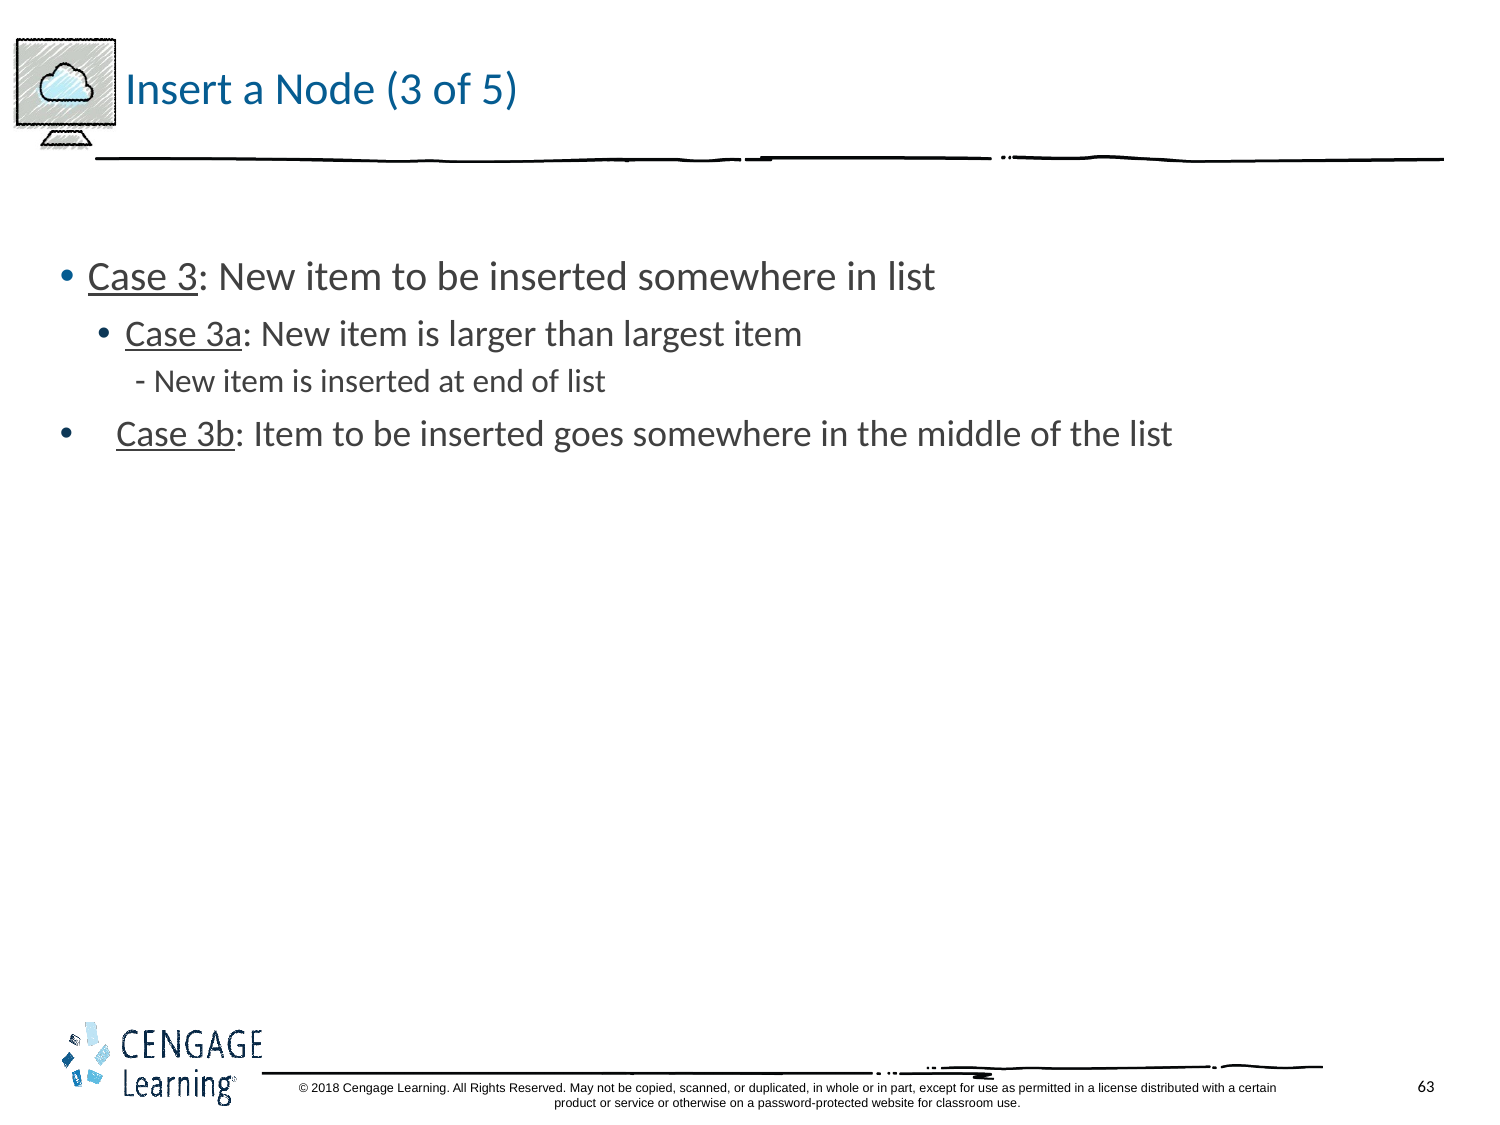

# Insert a Node (3 of 5)
Case 3: New item to be inserted somewhere in list
Case 3a: New item is larger than largest item
New item is inserted at end of list
Case 3b: Item to be inserted goes somewhere in the middle of the list